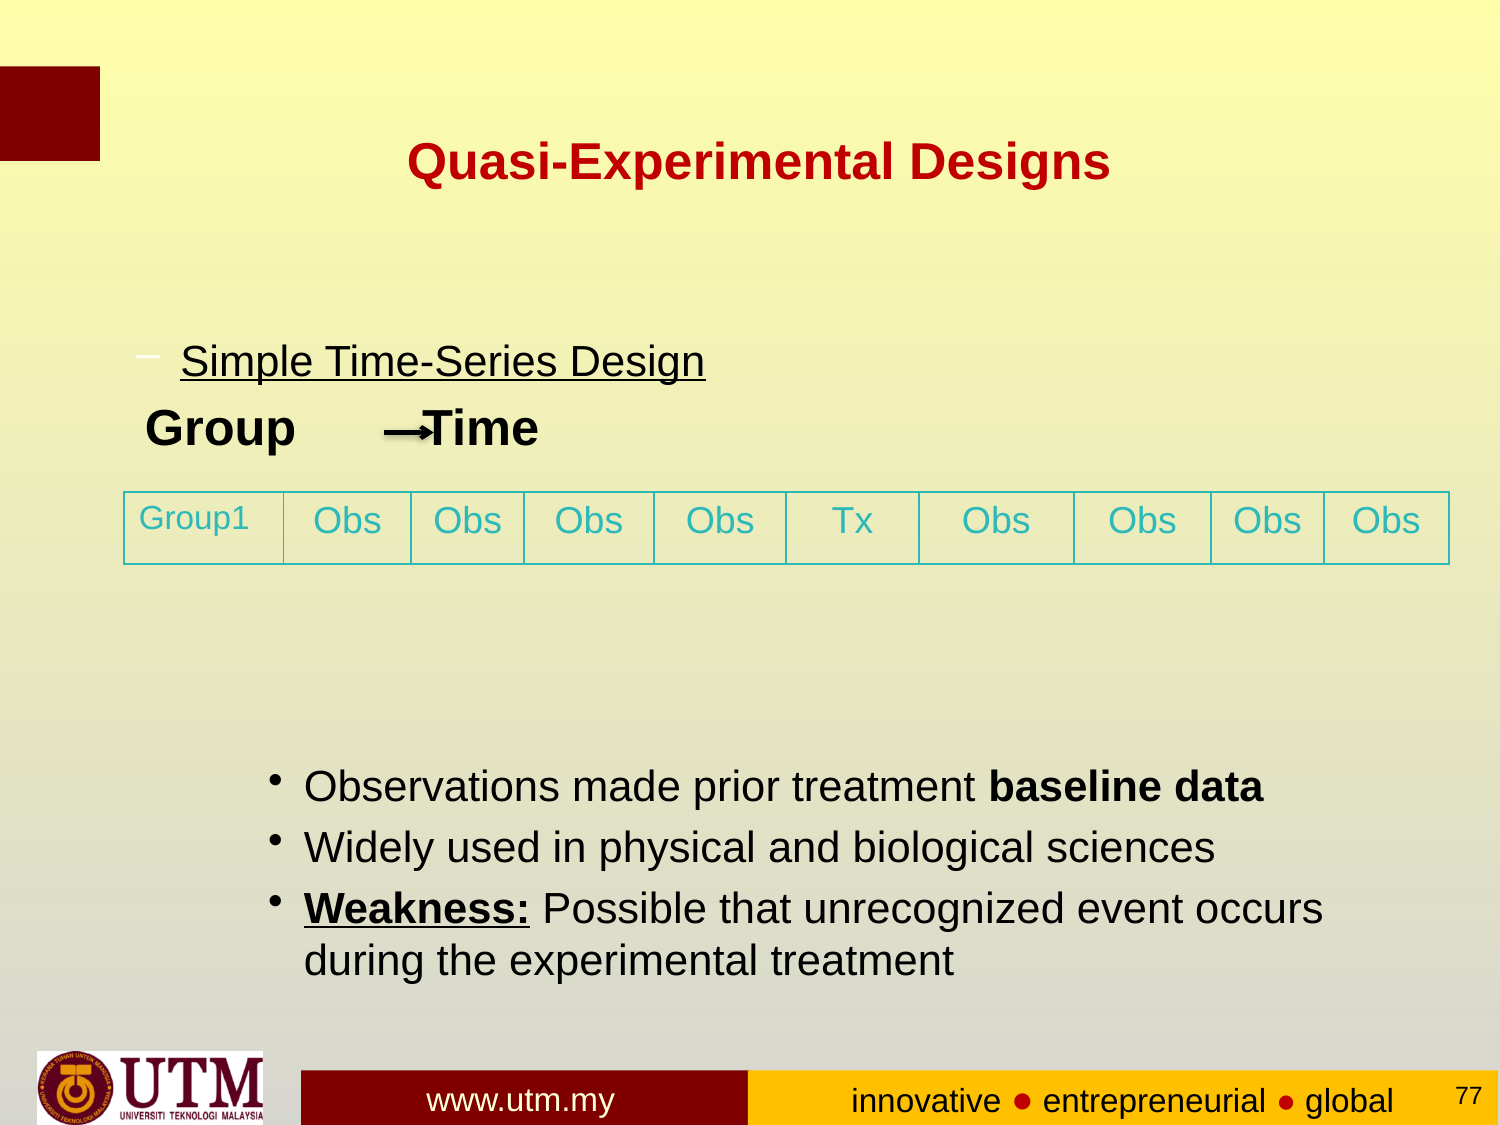

# Quasi-Experimental Designs
Simple Time-Series Design
Group         Time

Observations made prior treatment baseline data
Widely used in physical and biological sciences
Weakness: Possible that unrecognized event occurs during the experimental treatment

| Group1 | Obs | Obs | Obs | Obs | Tx | Obs | Obs | Obs | Obs |
| --- | --- | --- | --- | --- | --- | --- | --- | --- | --- |